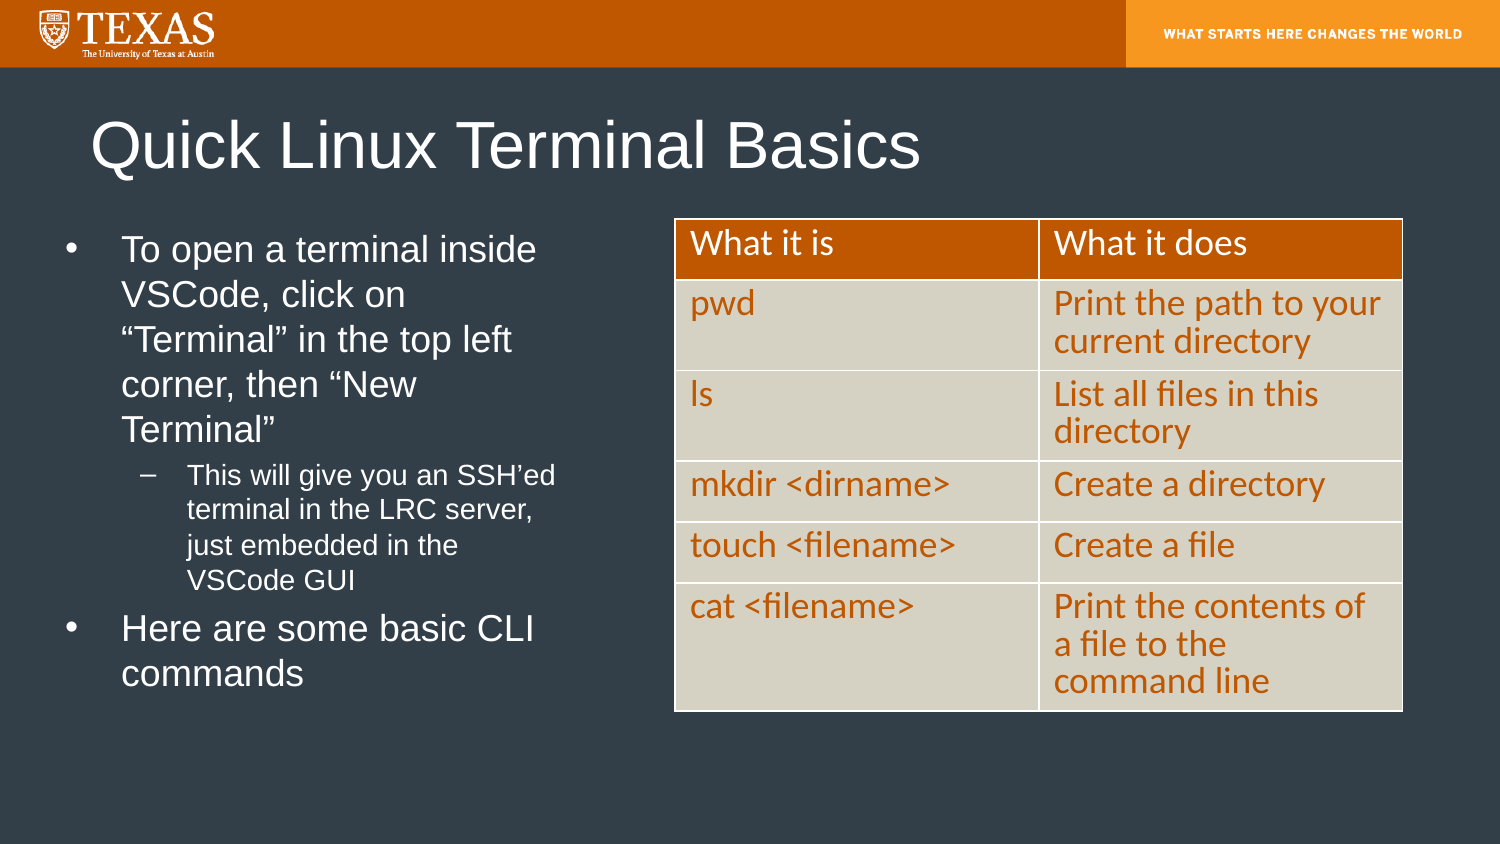

# Quick Linux Terminal Basics
To open a terminal inside VSCode, click on “Terminal” in the top left corner, then “New Terminal”
This will give you an SSH’ed terminal in the LRC server, just embedded in the VSCode GUI
Here are some basic CLI commands
| What it is | What it does |
| --- | --- |
| pwd | Print the path to your current directory |
| ls | List all files in this directory |
| mkdir <dirname> | Create a directory |
| touch <filename> | Create a file |
| cat <filename> | Print the contents of a file to the command line |